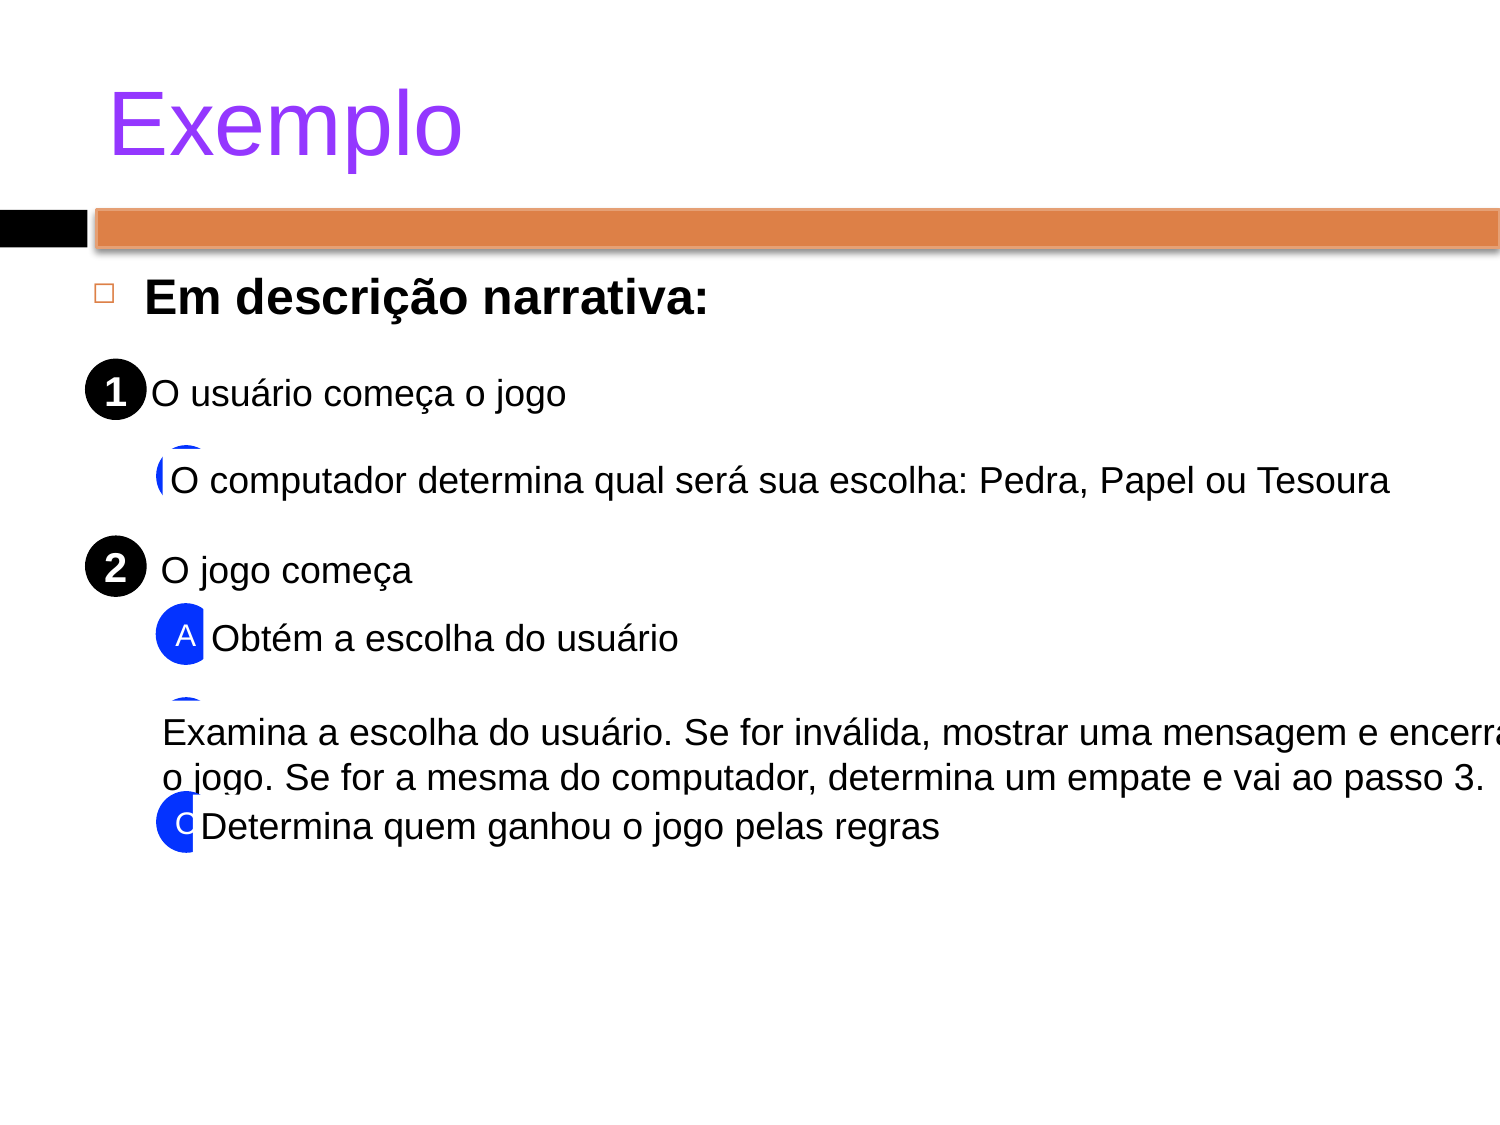

# Exemplo
Em descrição narrativa:
1

O usuário começa o jogo
A
O computador determina qual será sua escolha: Pedra, Papel ou Tesoura
2

O jogo começa
A
Obtém a escolha do usuário
B
Examina a escolha do usuário. Se for inválida, mostrar uma mensagem e encerrar
o jogo. Se for a mesma do computador, determina um empate e vai ao passo 3.
C
Determina quem ganhou o jogo pelas regras
26